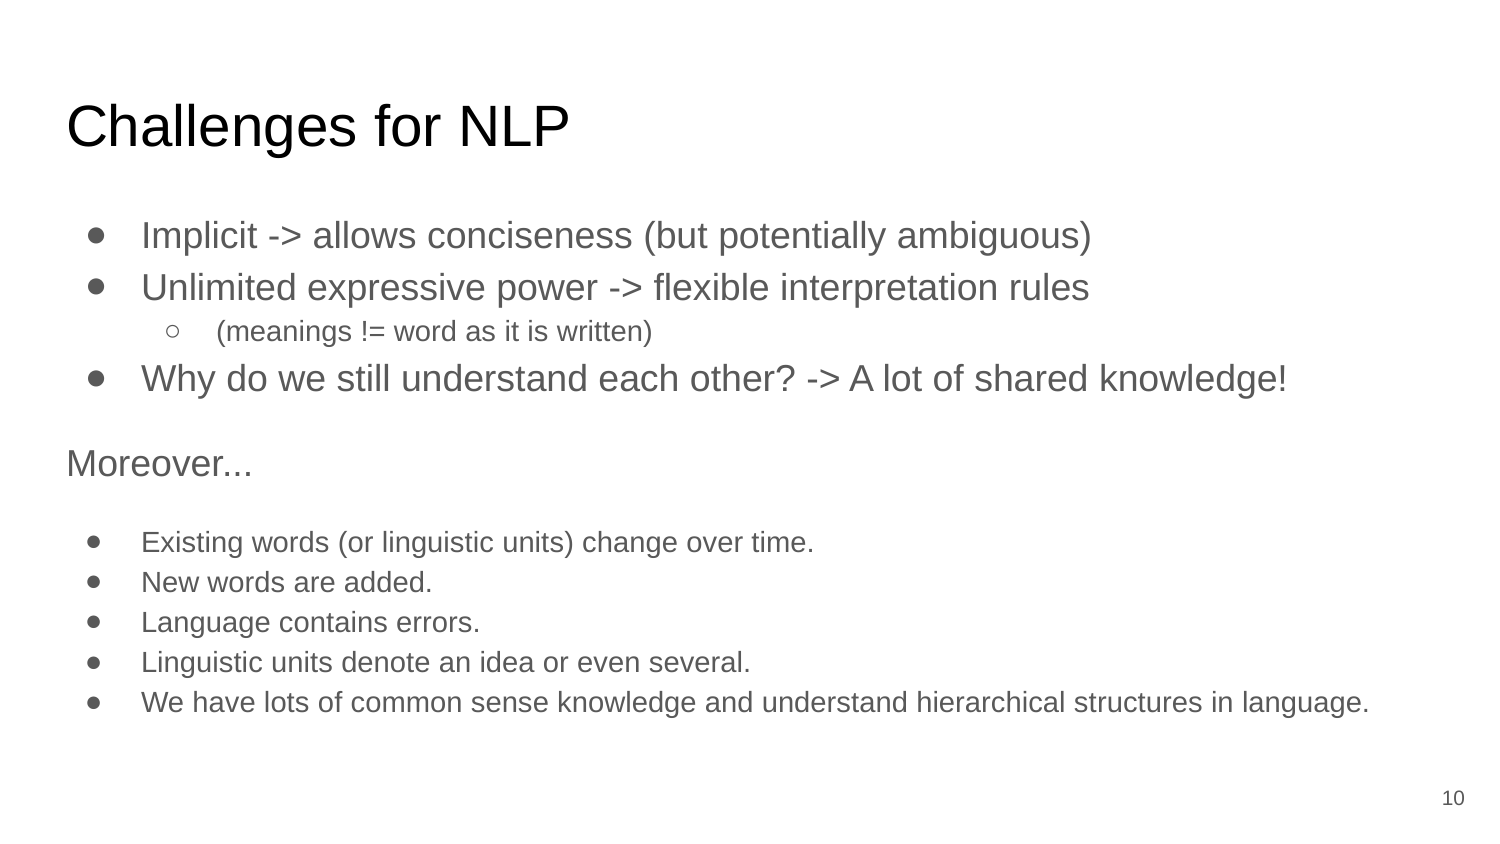

# Challenges for NLP
Implicit -> allows conciseness (but potentially ambiguous)
Unlimited expressive power -> flexible interpretation rules
(meanings != word as it is written)
Why do we still understand each other? -> A lot of shared knowledge!
Moreover...
Existing words (or linguistic units) change over time.
New words are added.
Language contains errors.
Linguistic units denote an idea or even several.
We have lots of common sense knowledge and understand hierarchical structures in language.
10